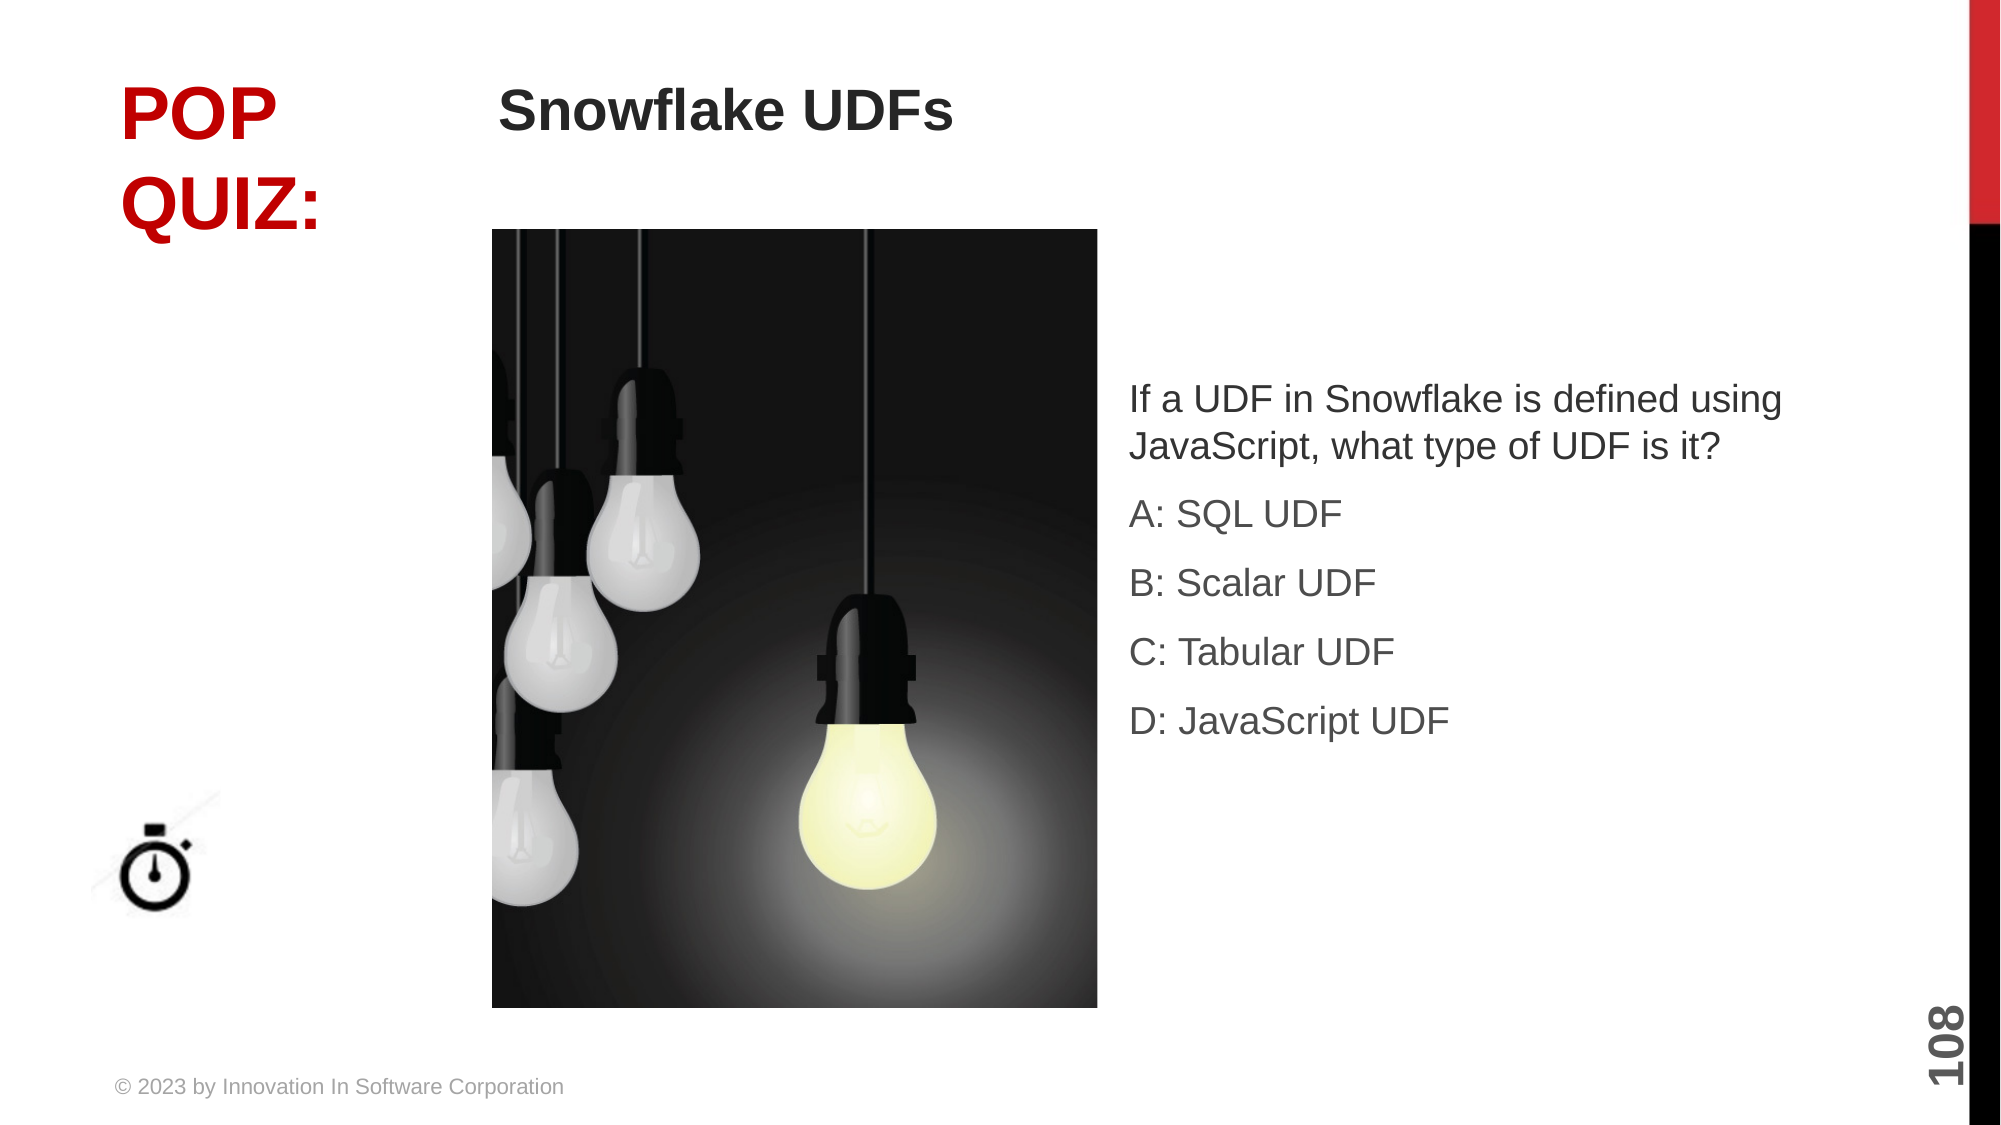

# Snowflake UDFs

If a UDF in Snowflake is defined using JavaScript, what type of UDF is it?
A: SQL UDF
B: Scalar UDF
C: Tabular UDF
D: JavaScript UDF

5 MINUTES
108
© 2023 by Innovation In Software Corporation